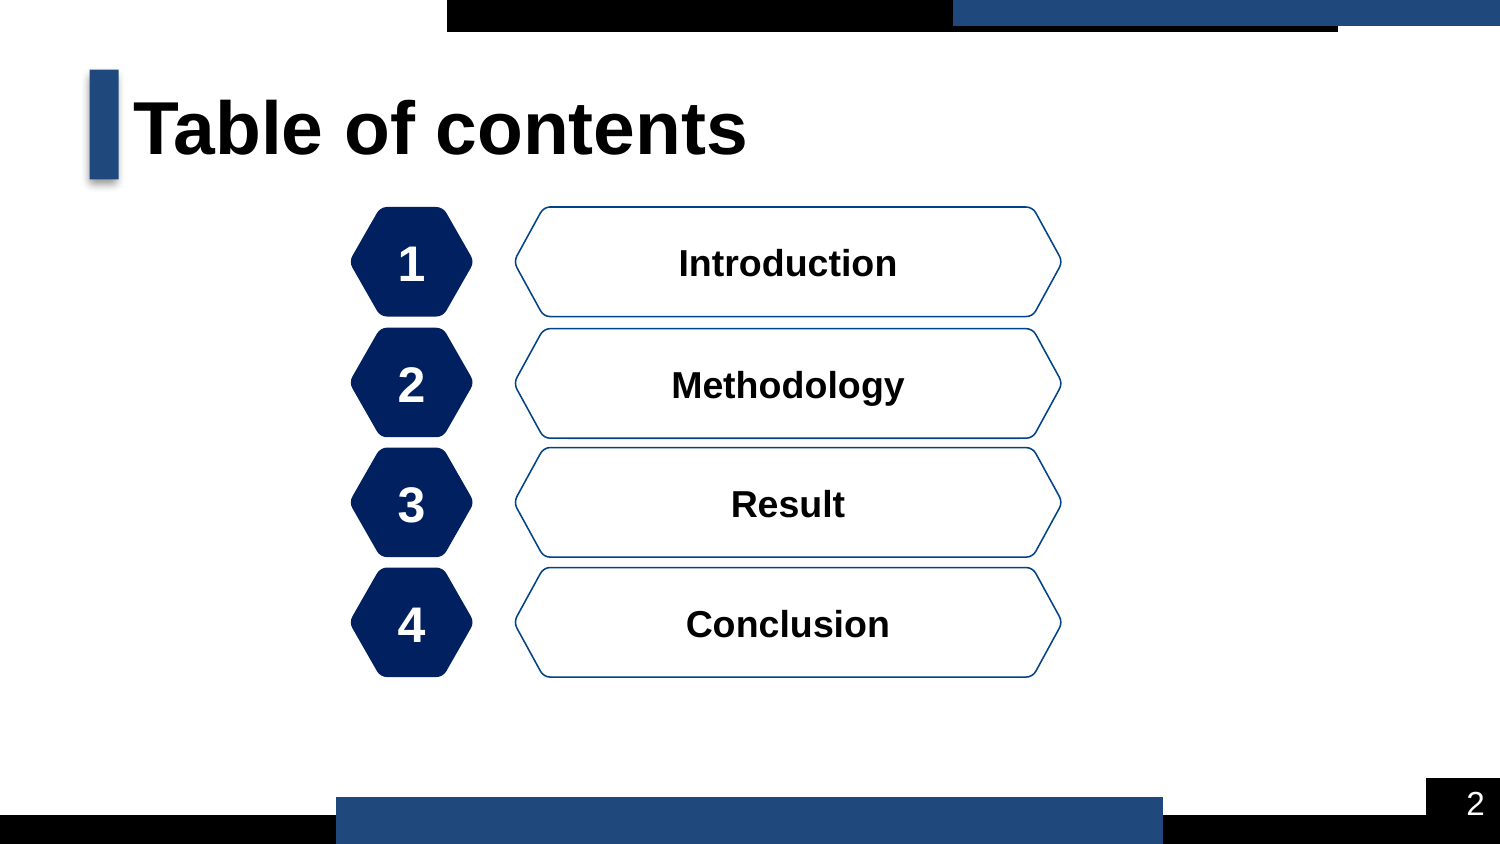

Table of contents

1
Introduction

2
Methodology

3
Result
Conclusion

4
2